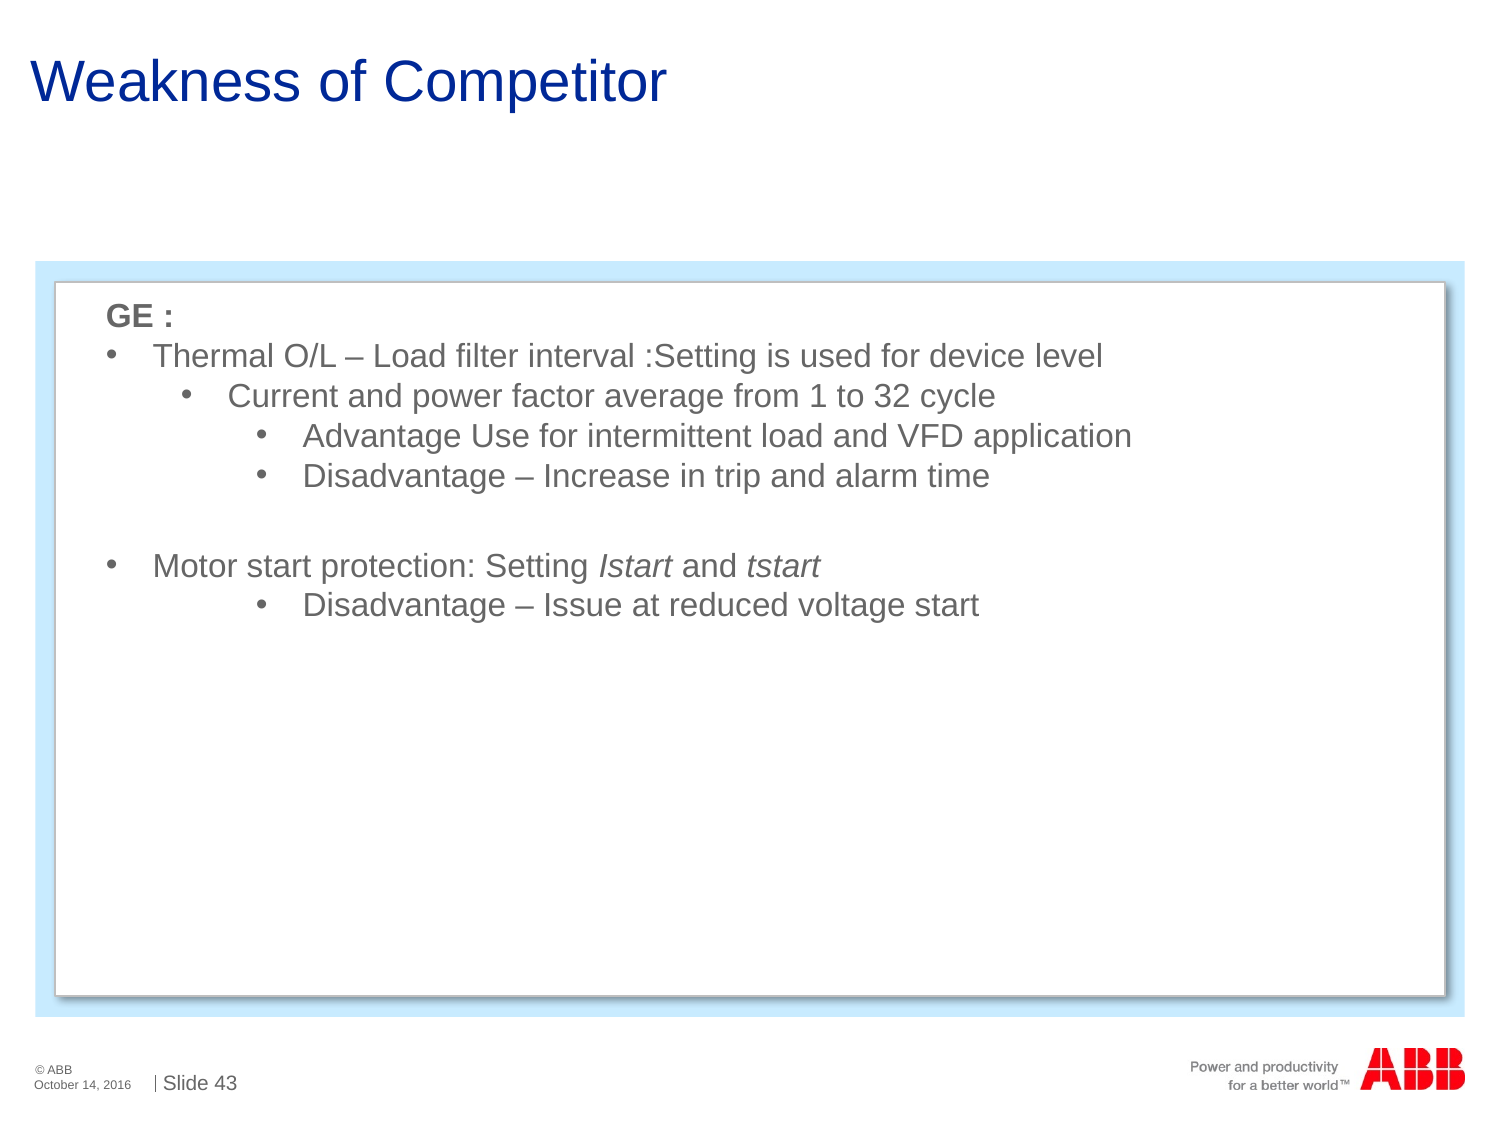

# Weakness of Competitor

GE :
Thermal O/L – Load filter interval :Setting is used for device level
Current and power factor average from 1 to 32 cycle
Advantage Use for intermittent load and VFD application
Disadvantage – Increase in trip and alarm time
Motor start protection: Setting Istart and tstart
Disadvantage – Issue at reduced voltage start
43

October 14, 2016